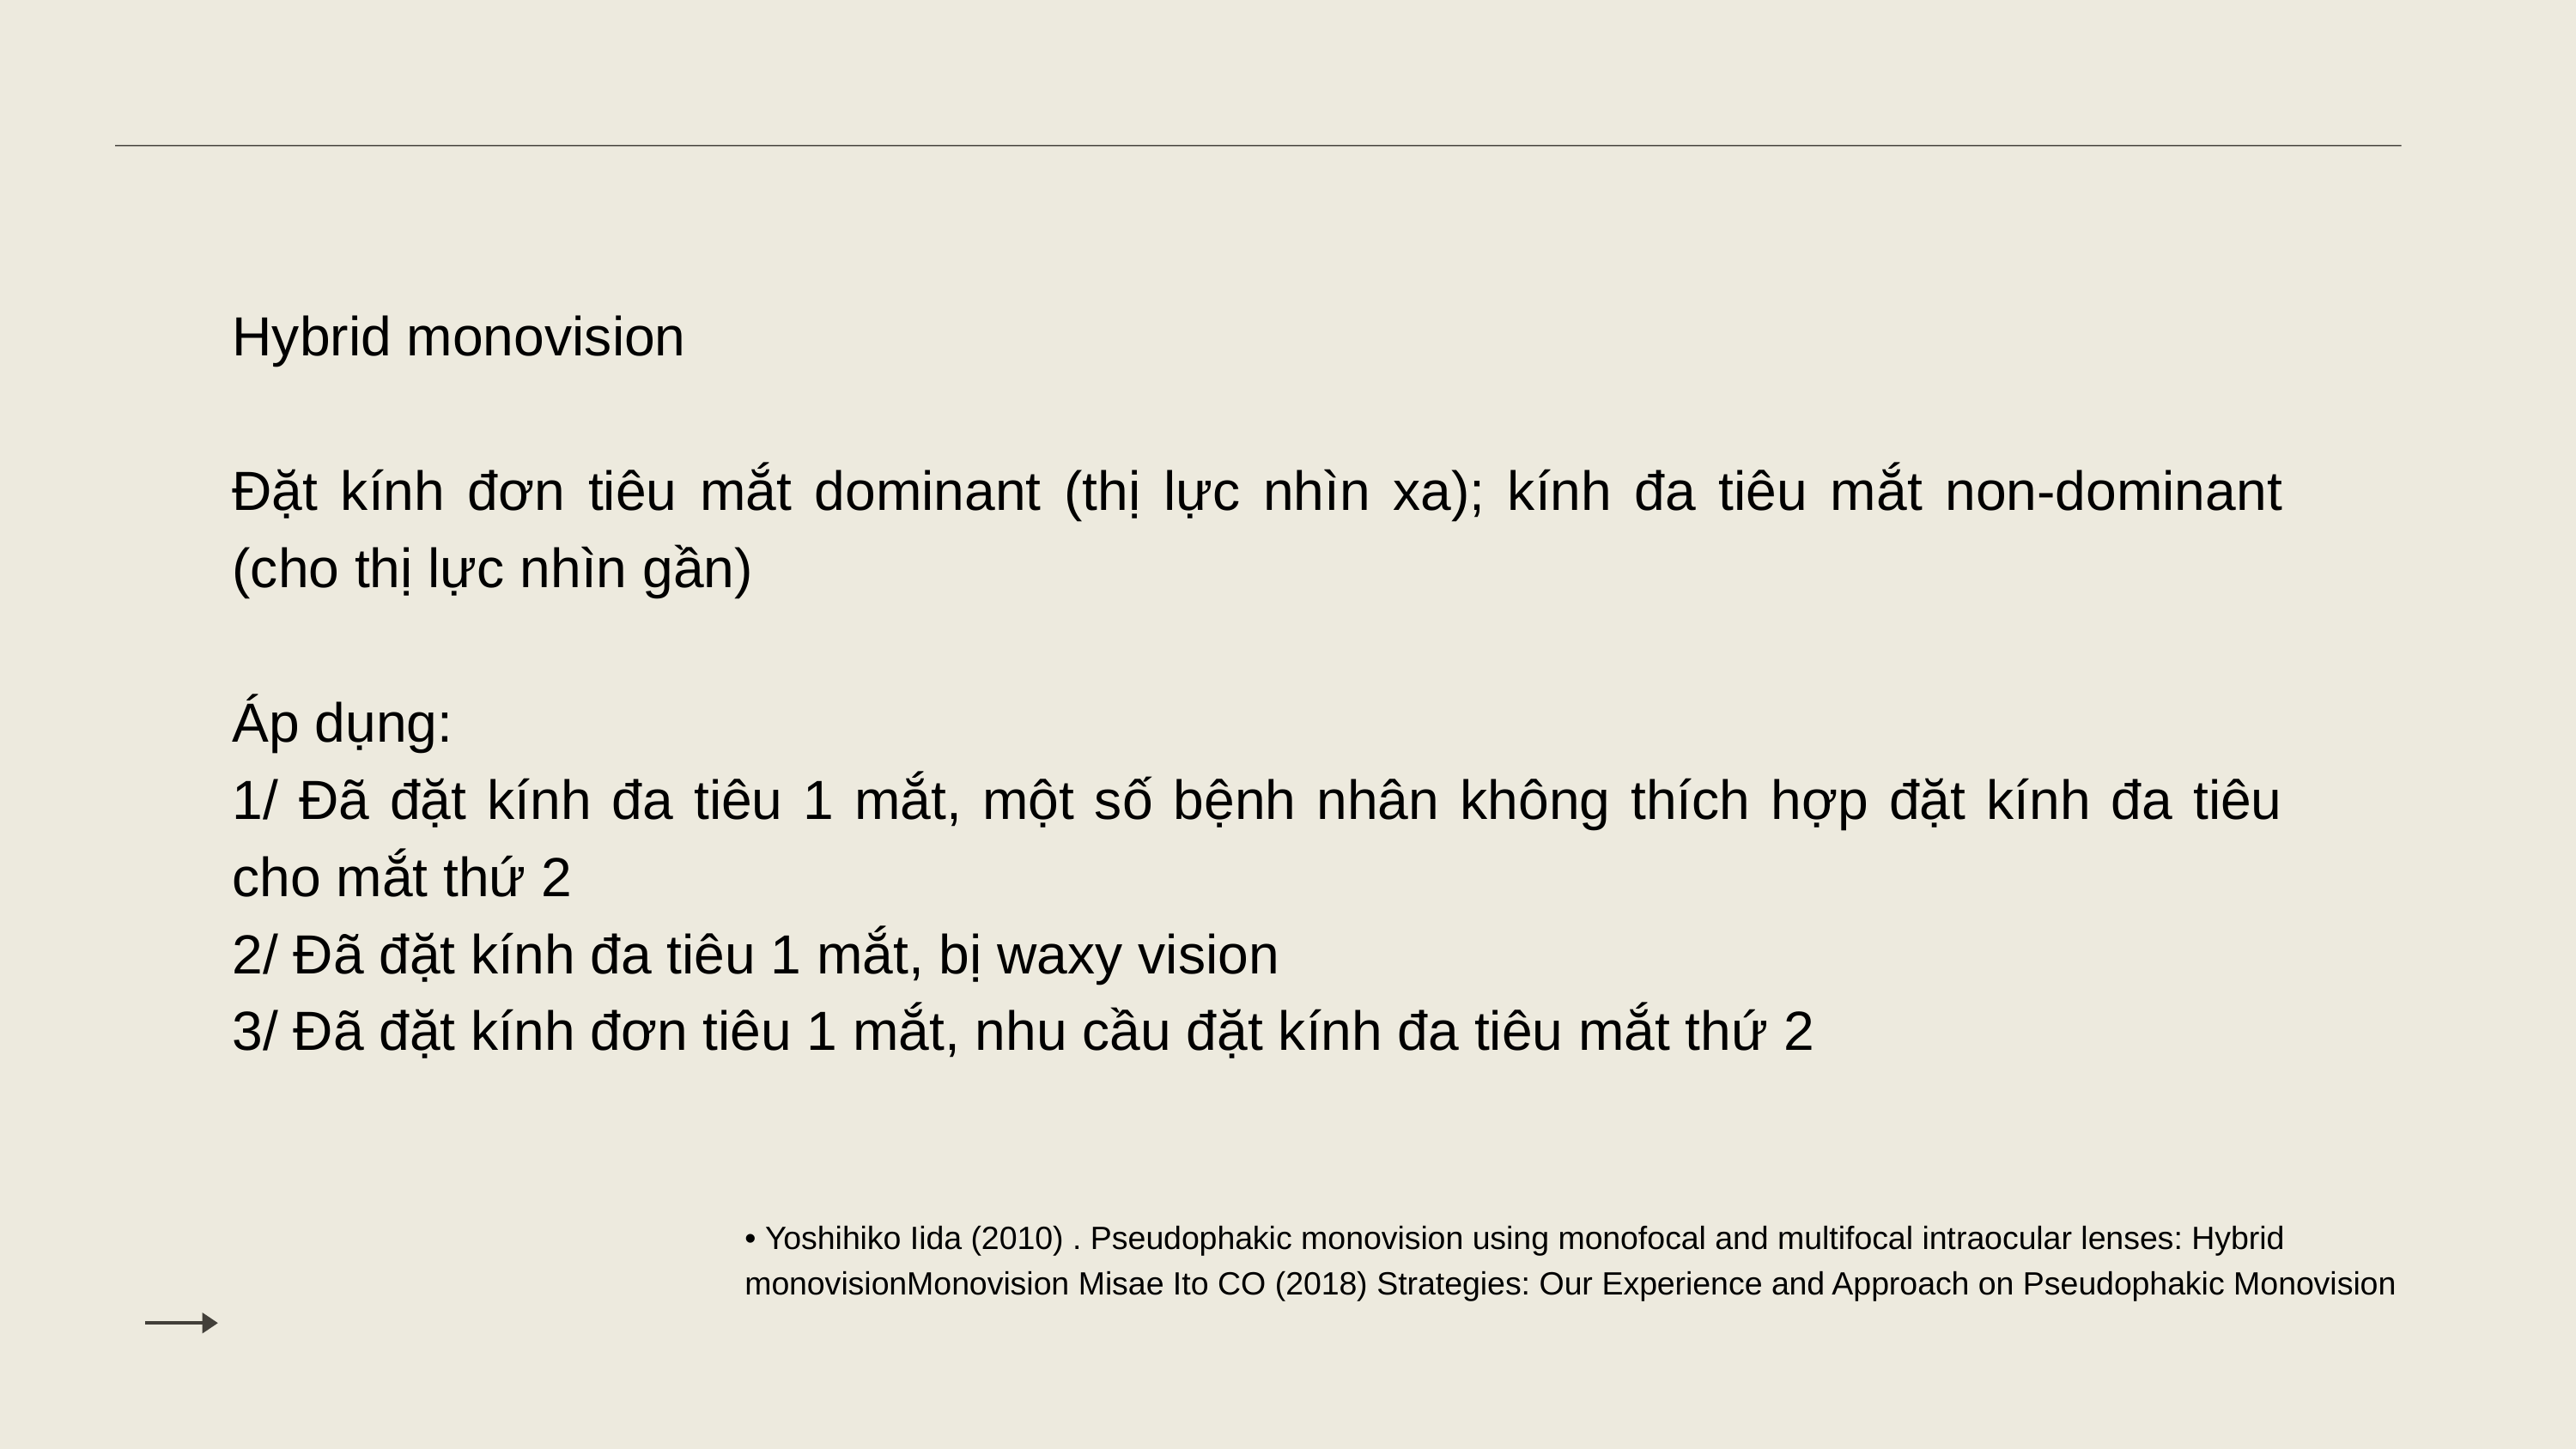

Hybrid monovision

Đặt kính đơn tiêu mắt dominant (thị lực nhìn xa); kính đa tiêu mắt non-dominant (cho thị lực nhìn gần)

Áp dụng:
1/ Đã đặt kính đa tiêu 1 mắt, một số bệnh nhân không thích hợp đặt kính đa tiêu cho mắt thứ 2
2/ Đã đặt kính đa tiêu 1 mắt, bị waxy vision
3/ Đã đặt kính đơn tiêu 1 mắt, nhu cầu đặt kính đa tiêu mắt thứ 2
• Yoshihiko Iida (2010) . Pseudophakic monovision using monofocal and multifocal intraocular lenses: Hybrid monovisionMonovision Misae Ito CO (2018) Strategies: Our Experience and Approach on Pseudophakic Monovision